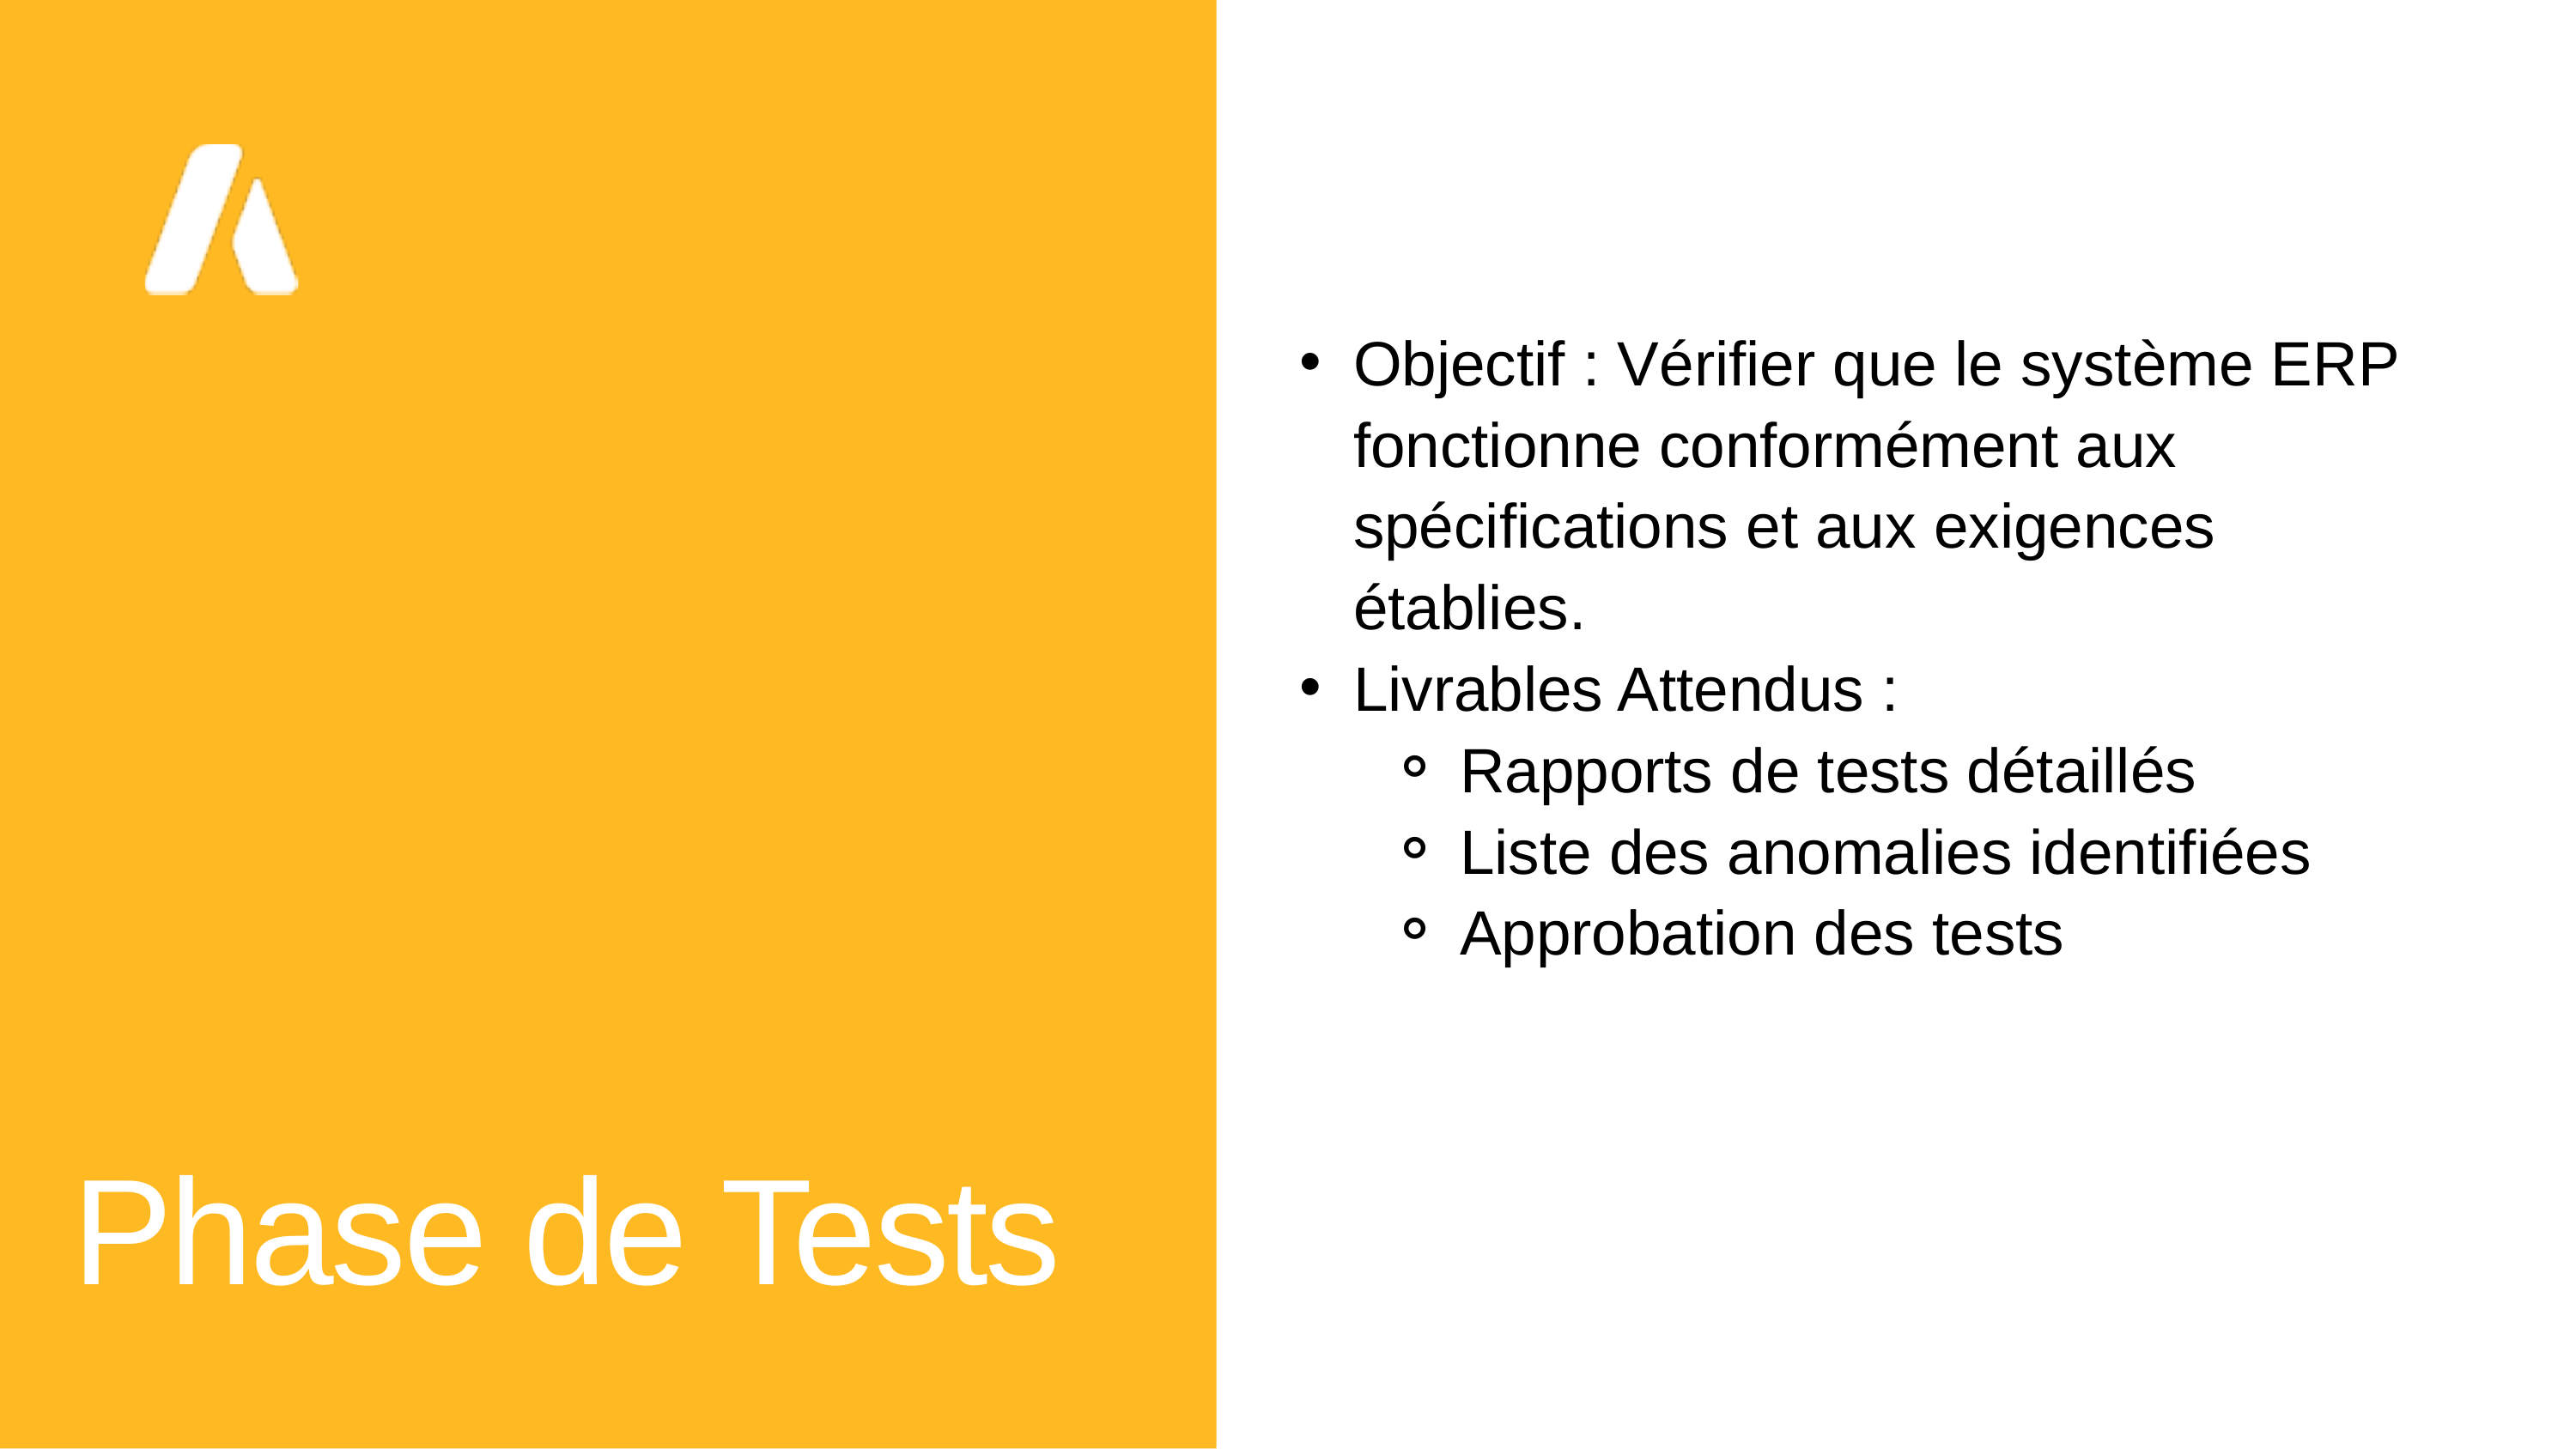

Objectif : Vérifier que le système ERP fonctionne conformément aux spécifications et aux exigences établies.
Livrables Attendus :
Rapports de tests détaillés
Liste des anomalies identifiées
Approbation des tests

Phase de Tests